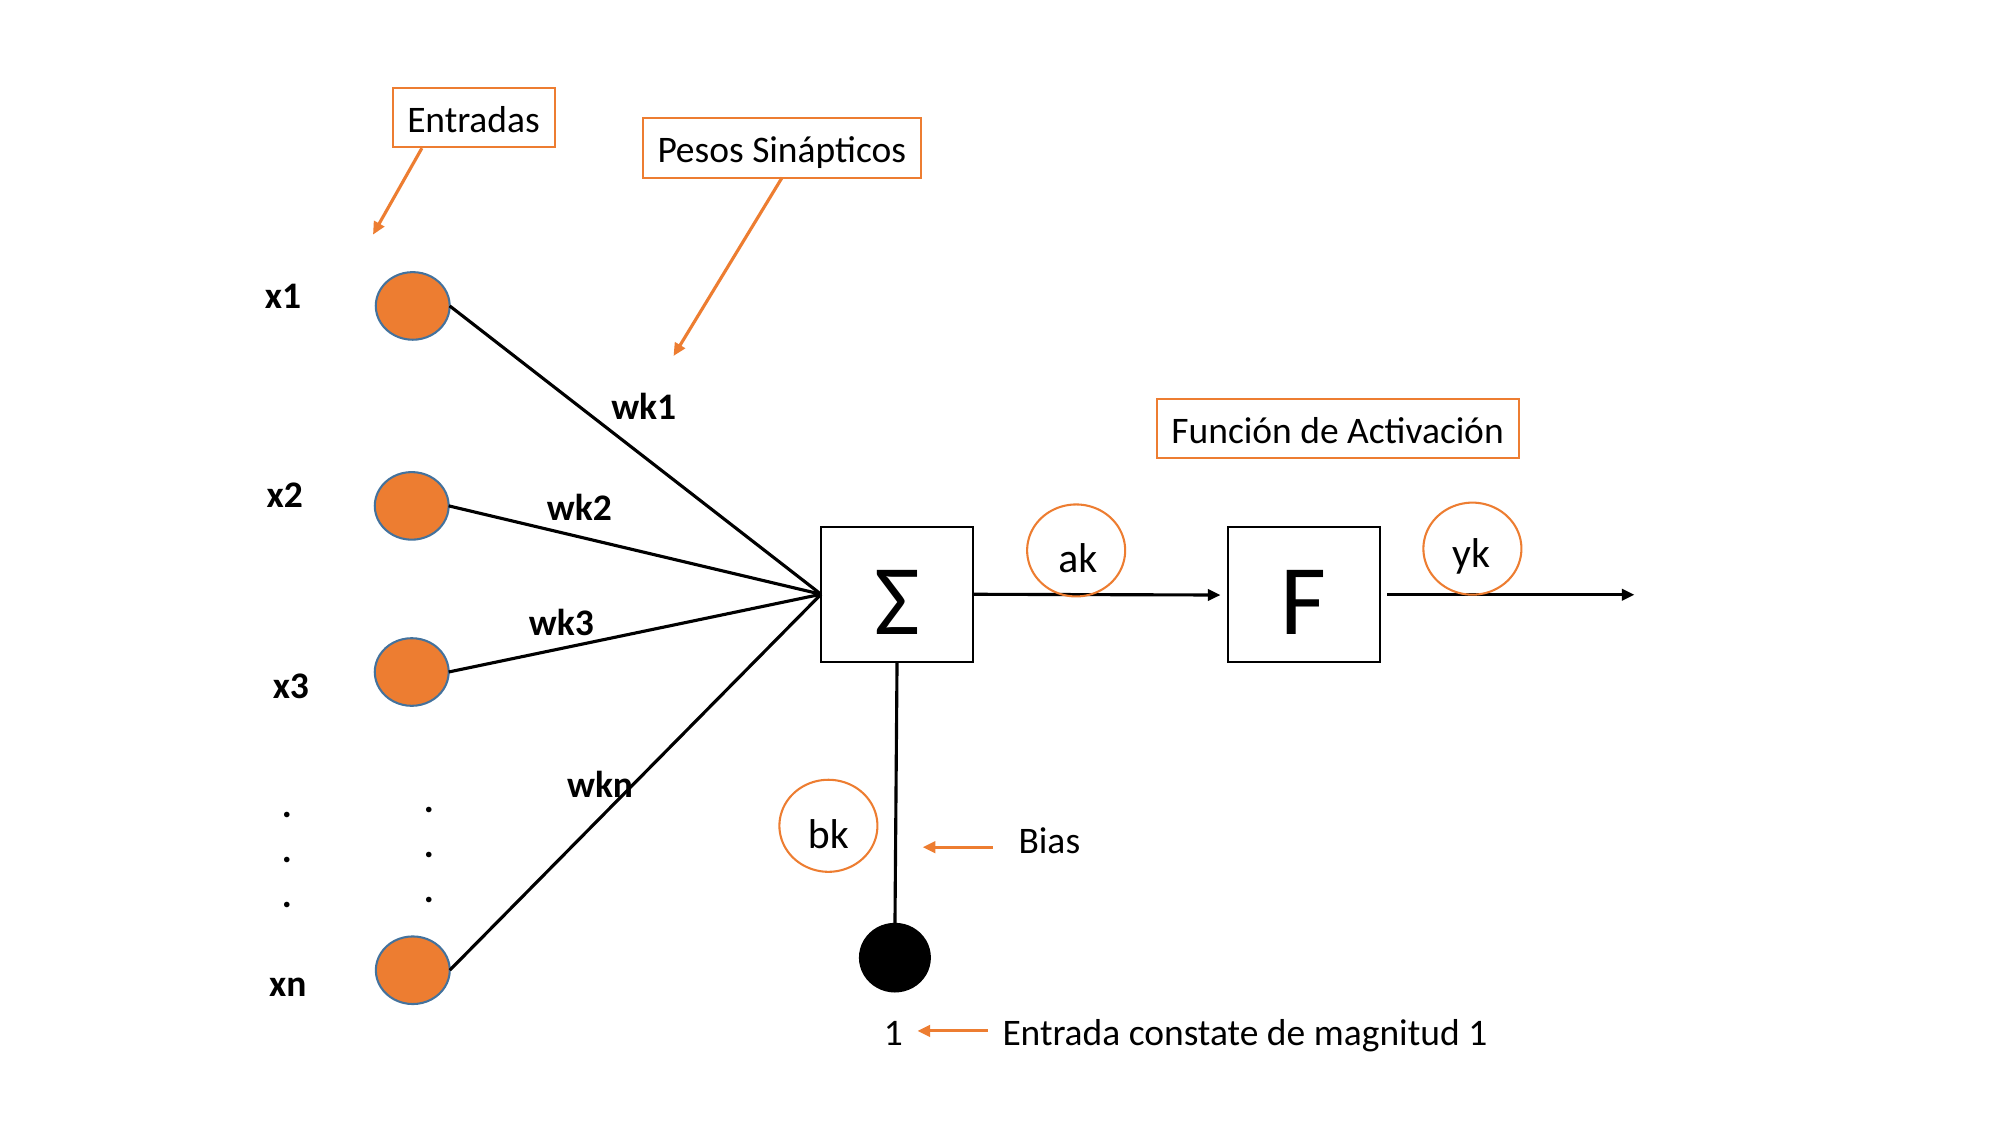

Entradas
Pesos Sinápticos
x1

wk1
Función de Activación
x2

wk2

yk
ak
F
Σ
wk3

x3
wkn
...
...

bk
Bias

xn
1
Entrada constate de magnitud 1